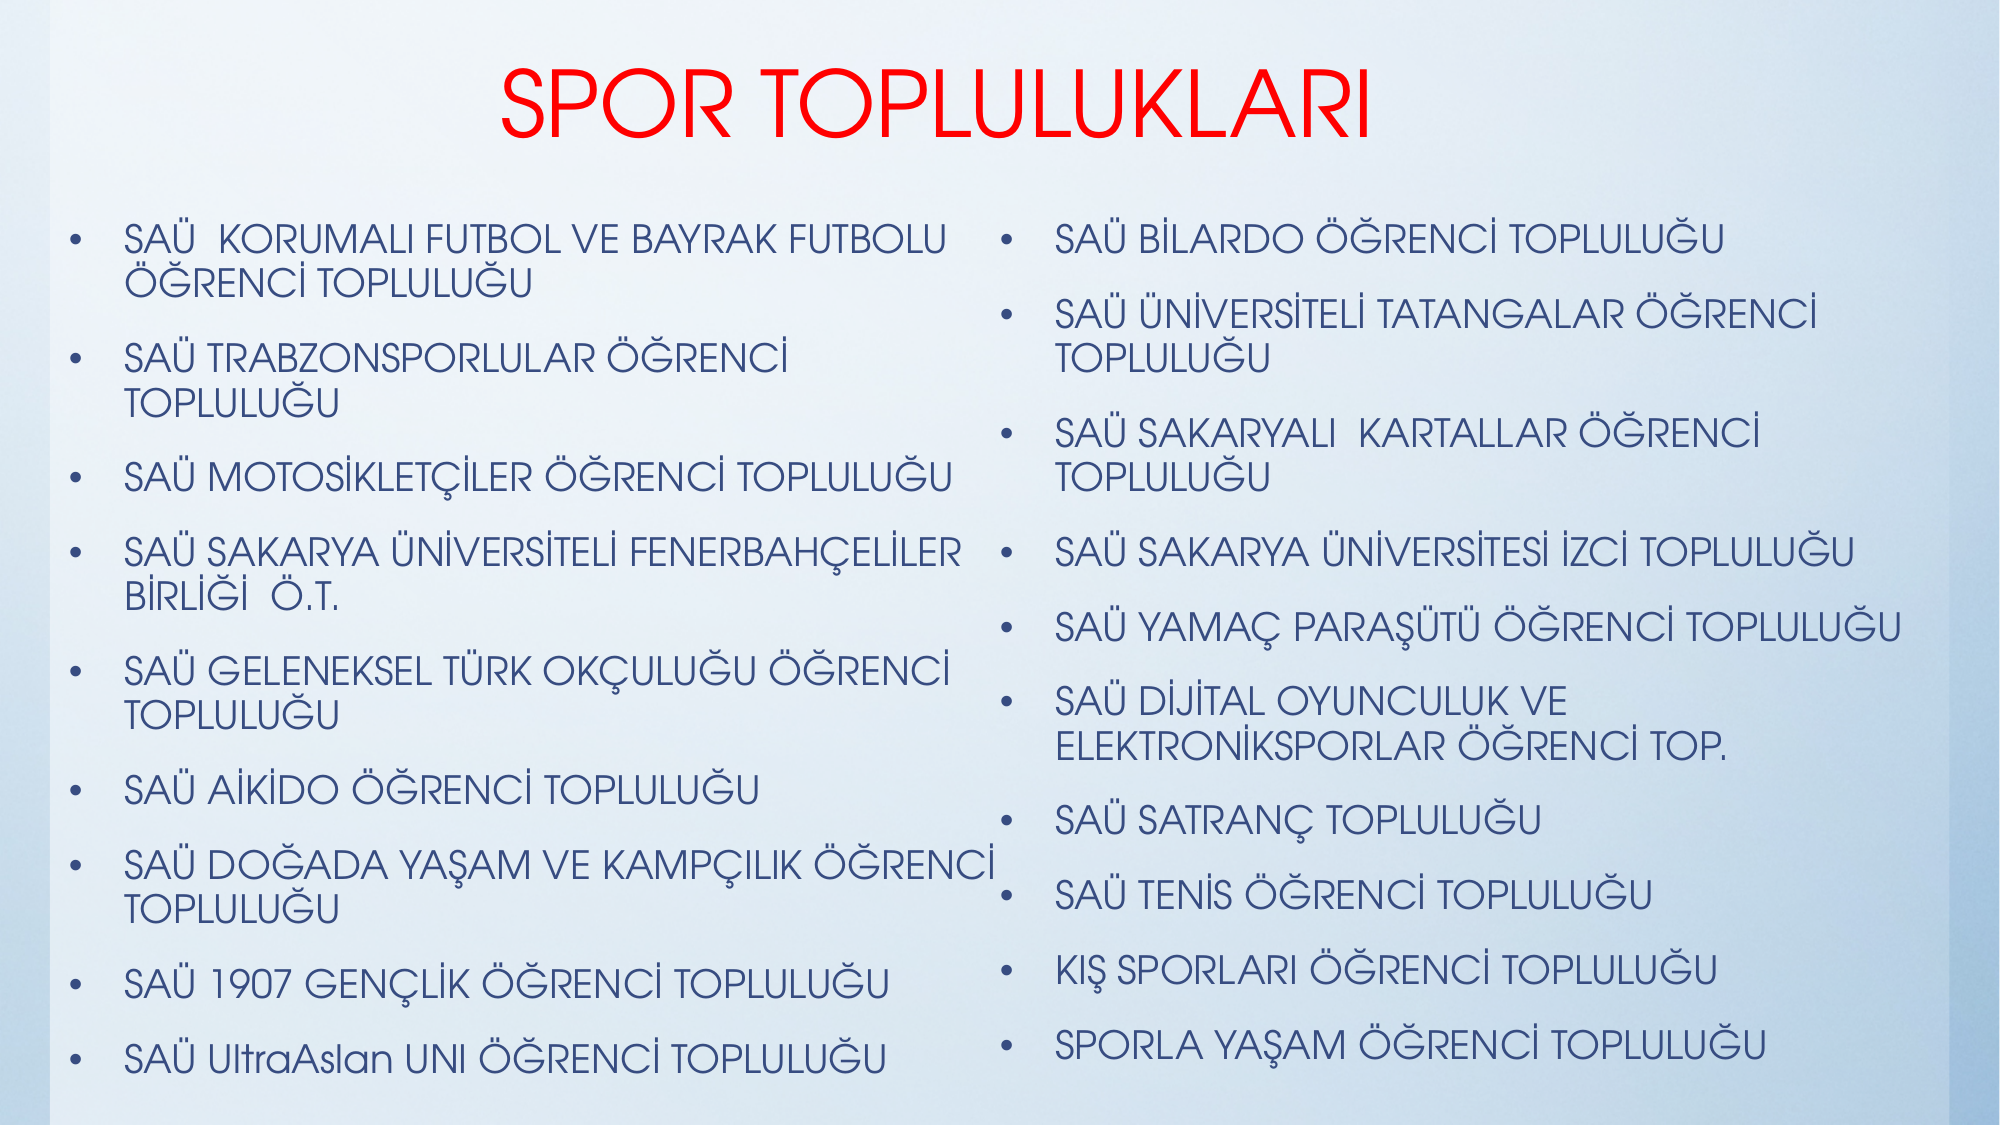

# SPOR TOPLULUKLARI
SAÜ  KORUMALI FUTBOL VE BAYRAK FUTBOLU ÖĞRENCİ TOPLULUĞU
SAÜ TRABZONSPORLULAR ÖĞRENCİ TOPLULUĞU
SAÜ MOTOSİKLETÇİLER ÖĞRENCİ TOPLULUĞU
SAÜ SAKARYA ÜNİVERSİTELİ FENERBAHÇELİLER BİRLİĞİ  Ö.T.
SAÜ GELENEKSEL TÜRK OKÇULUĞU ÖĞRENCİ TOPLULUĞU
SAÜ AİKİDO ÖĞRENCİ TOPLULUĞU
SAÜ DOĞADA YAŞAM VE KAMPÇILIK ÖĞRENCİ TOPLULUĞU
SAÜ 1907 GENÇLİK ÖĞRENCİ TOPLULUĞU
SAÜ UltraAslan UNI ÖĞRENCİ TOPLULUĞU
SAÜ BİLARDO ÖĞRENCİ TOPLULUĞU
SAÜ ÜNİVERSİTELİ TATANGALAR ÖĞRENCİ TOPLULUĞU
SAÜ SAKARYALI  KARTALLAR ÖĞRENCİ TOPLULUĞU
SAÜ SAKARYA ÜNİVERSİTESİ İZCİ TOPLULUĞU
SAÜ YAMAÇ PARAŞÜTÜ ÖĞRENCİ TOPLULUĞU
SAÜ DİJİTAL OYUNCULUK VE ELEKTRONİKSPORLAR ÖĞRENCİ TOP.
SAÜ SATRANÇ TOPLULUĞU
SAÜ TENİS ÖĞRENCİ TOPLULUĞU
KIŞ SPORLARI ÖĞRENCİ TOPLULUĞU
SPORLA YAŞAM ÖĞRENCİ TOPLULUĞU